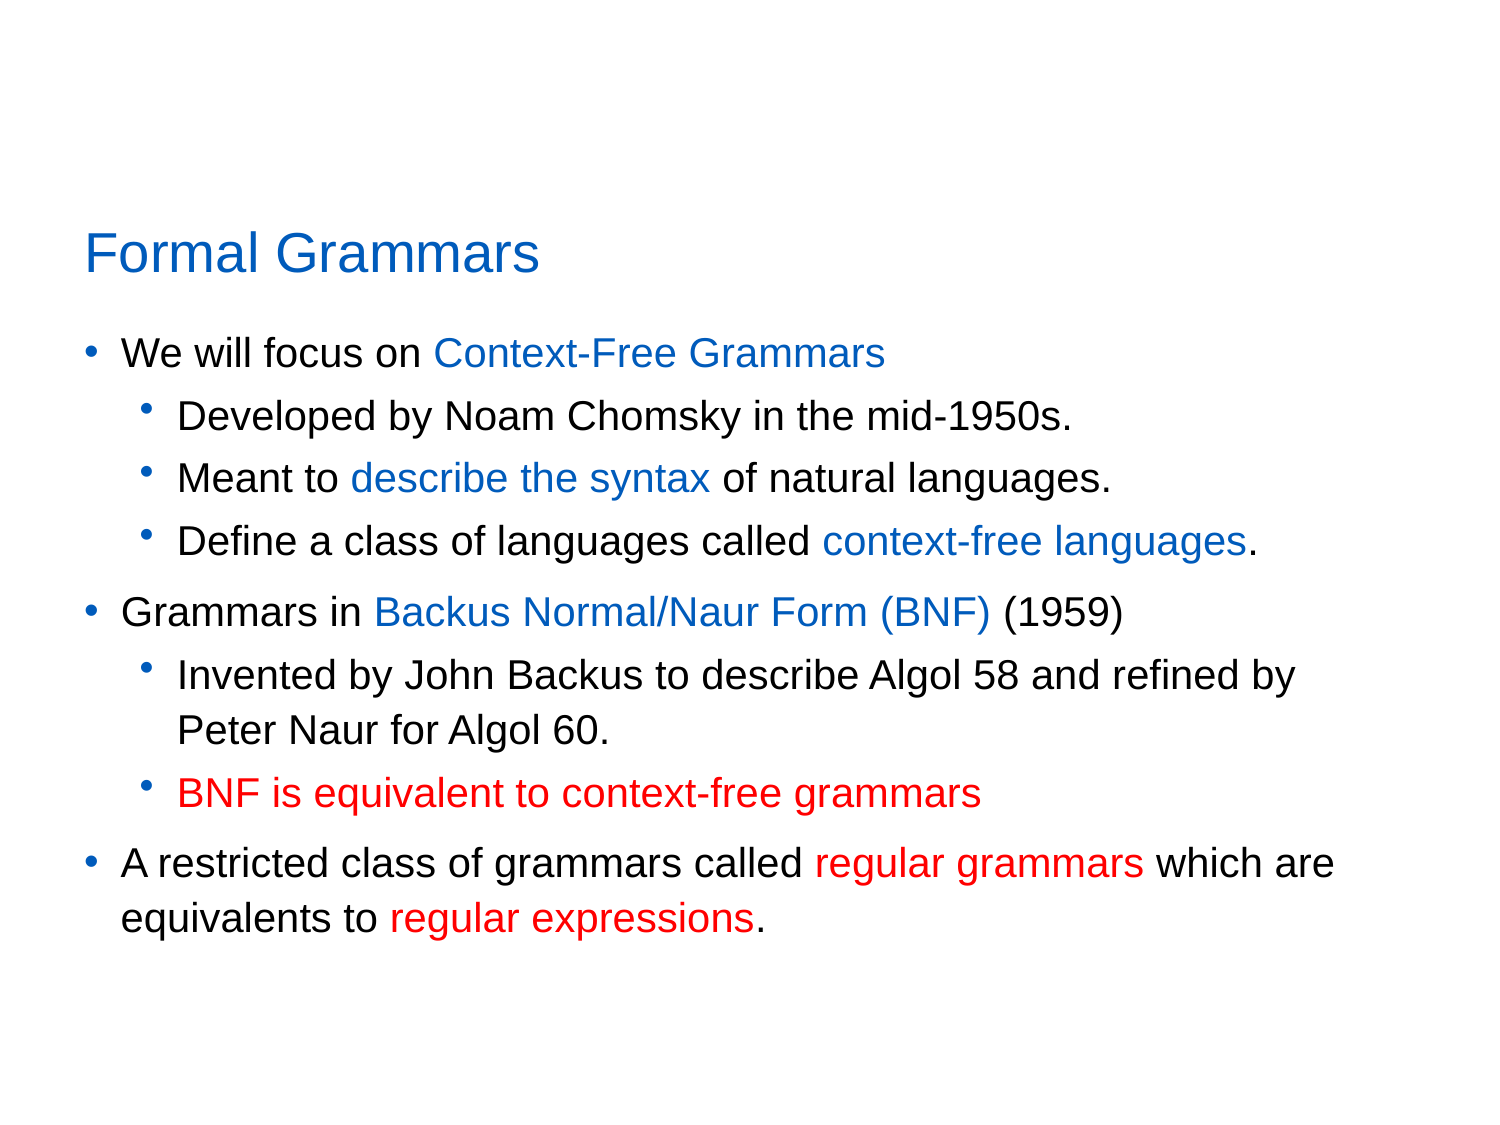

# Formal Grammars
We will focus on Context-Free Grammars
Developed by Noam Chomsky in the mid-1950s.
Meant to describe the syntax of natural languages.
Define a class of languages called context-free languages.
Grammars in Backus Normal/Naur Form (BNF) (1959)
Invented by John Backus to describe Algol 58 and refined by Peter Naur for Algol 60.
BNF is equivalent to context-free grammars
A restricted class of grammars called regular grammars which are equivalents to regular expressions.